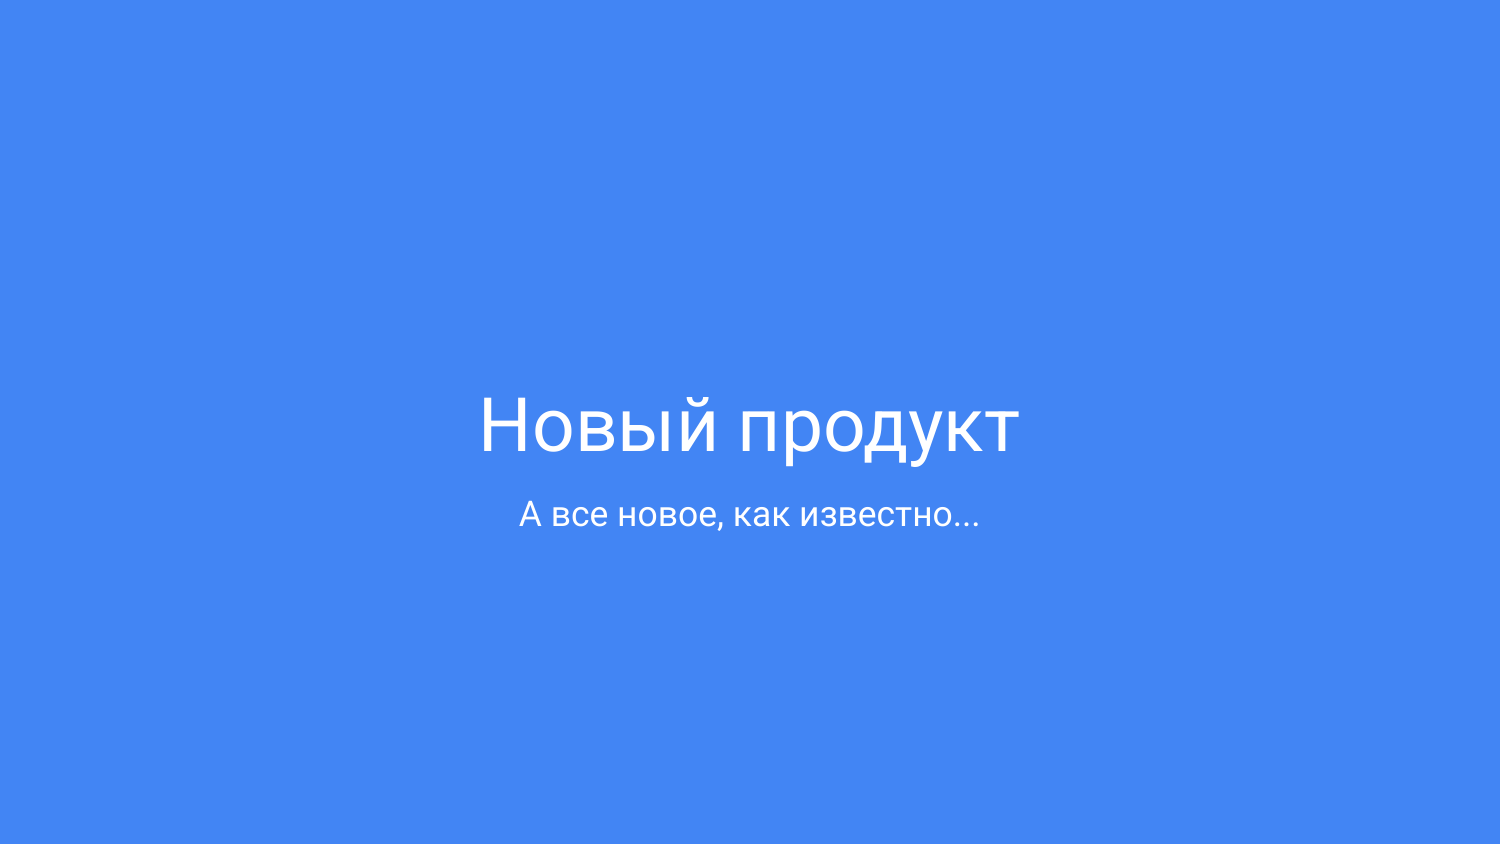

# Новый продукт
А все новое, как известно...